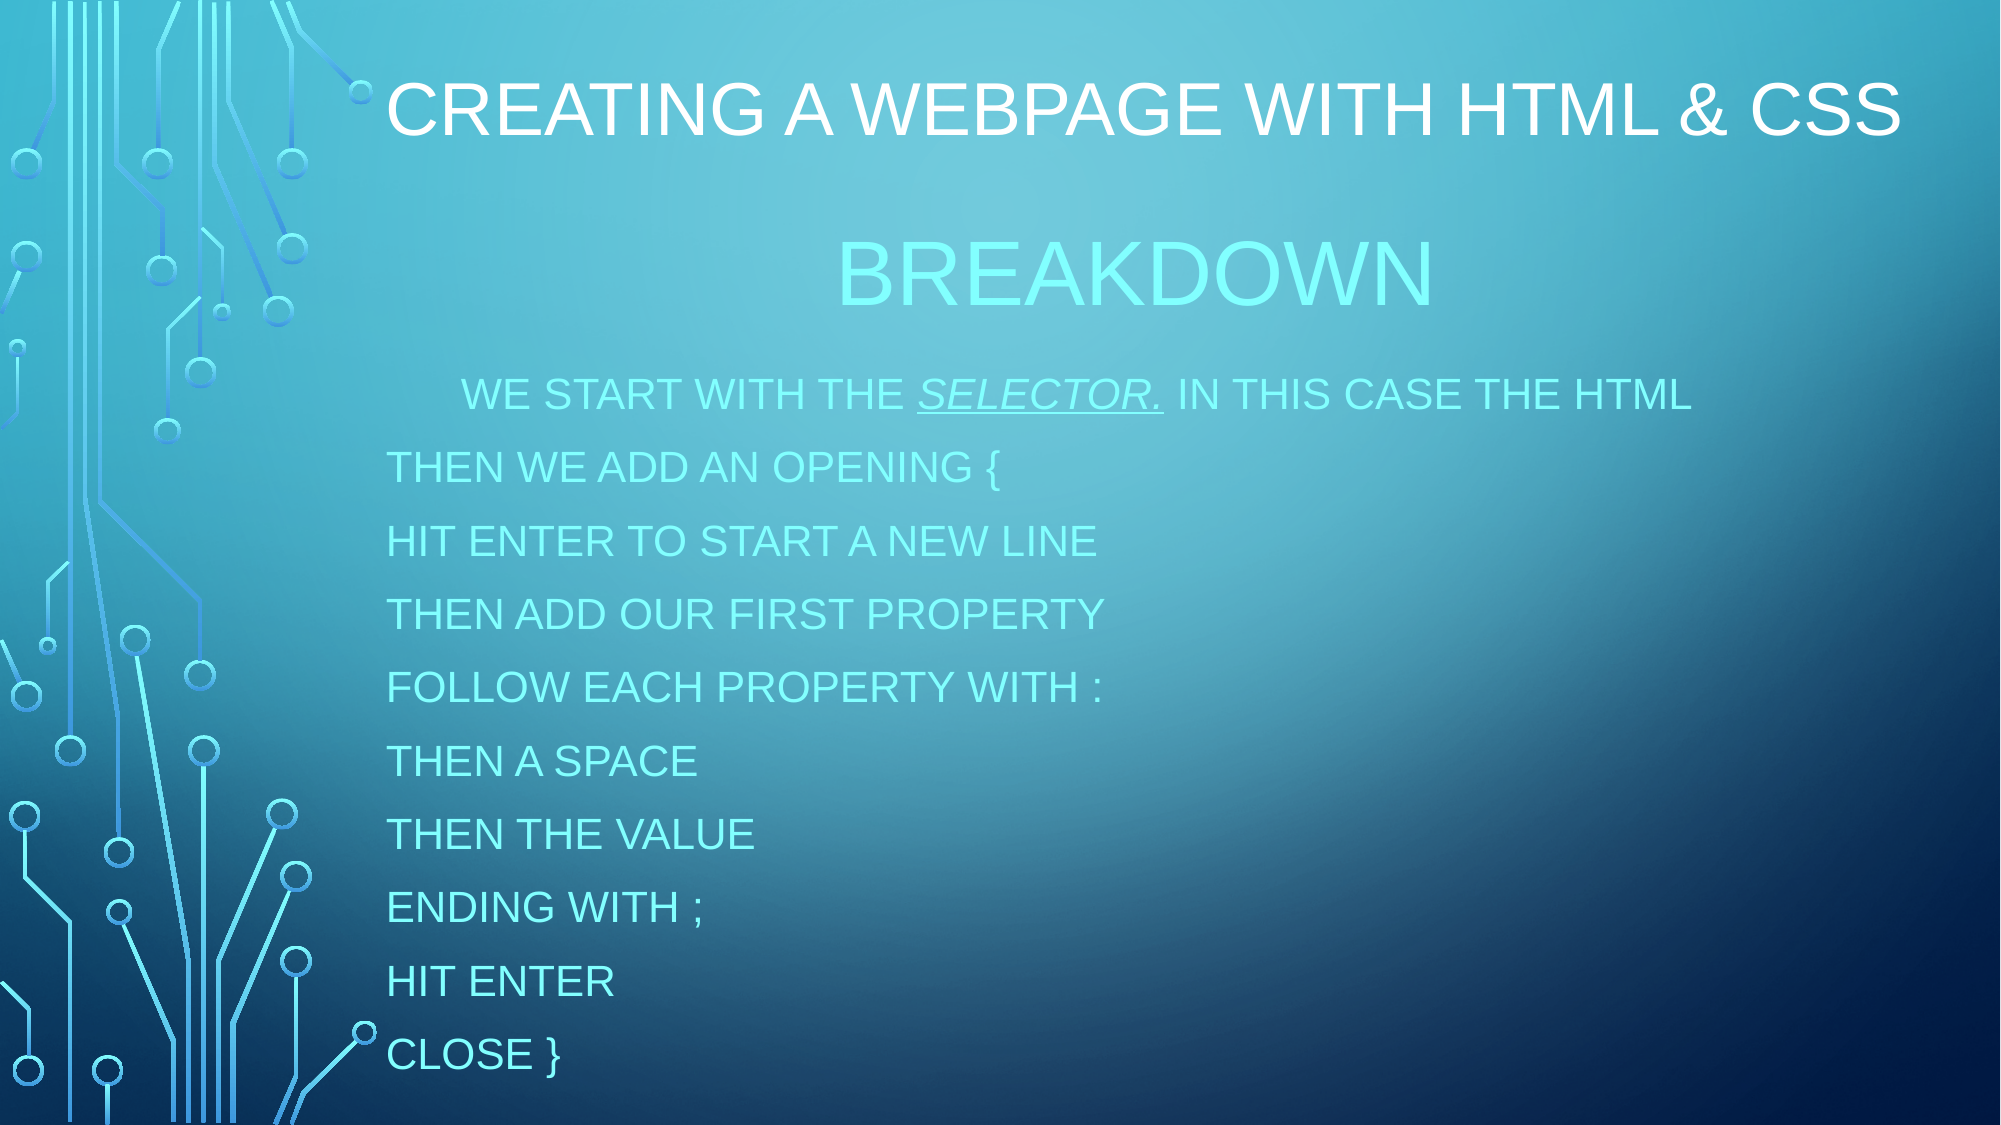

# CREATING A WEBPAGE WITH html & CSS
			Breakdown
	We start with the selector. In this case the html
Then we add an opening {
Hit enter to start a new line
Then add our first property
Follow each property with :
Then a space
Then the value
Ending with ;
Hit enter
Close }